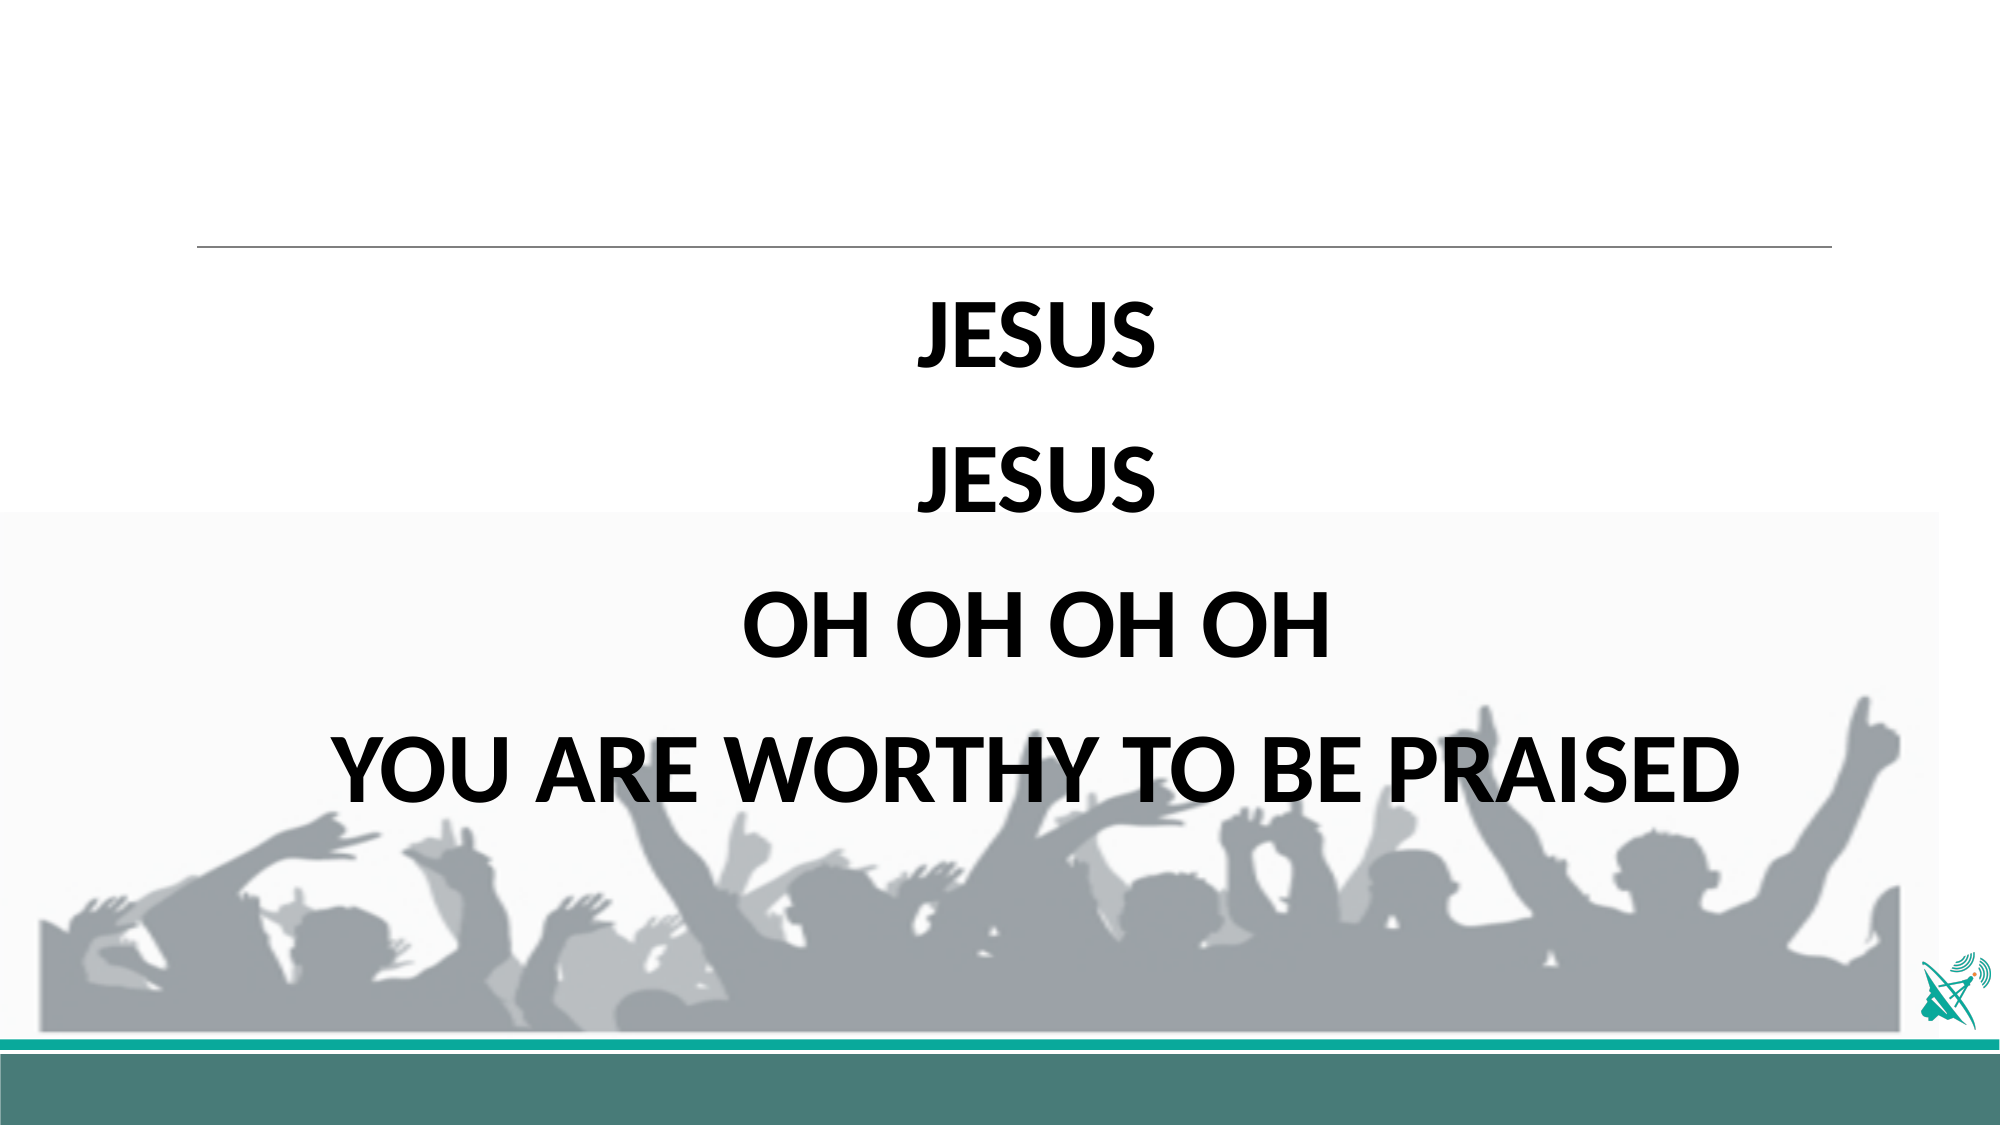

JESUS
JESUS
OH OH OH OH
YOU ARE WORTHY TO BE PRAISED